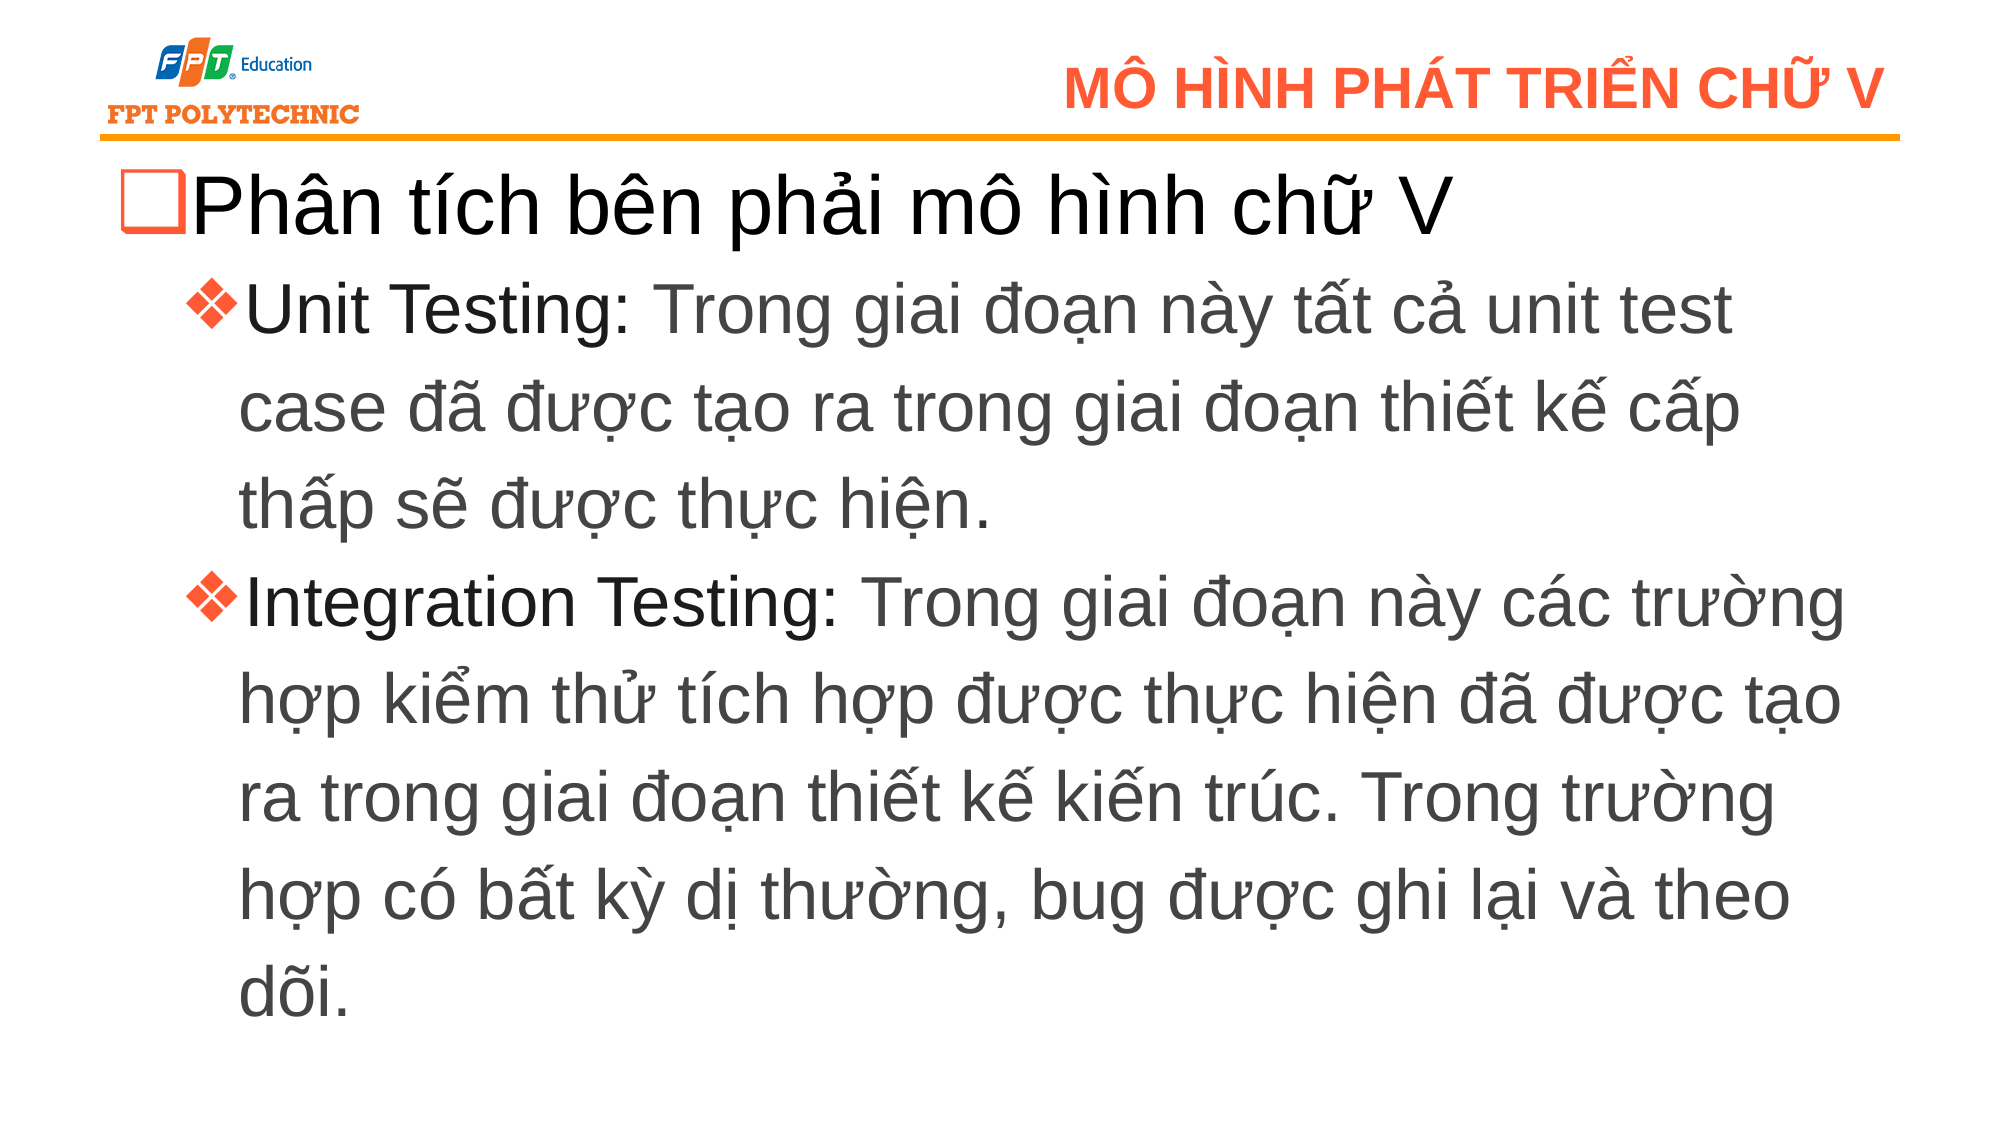

# Mô hình phát triển chữ v
Phân tích bên phải mô hình chữ V
Unit Testing: Trong giai đoạn này tất cả unit test case đã được tạo ra trong giai đoạn thiết kế cấp thấp sẽ được thực hiện.
Integration Testing: Trong giai đoạn này các trường hợp kiểm thử tích hợp được thực hiện đã được tạo ra trong giai đoạn thiết kế kiến trúc. Trong trường hợp có bất kỳ dị thường, bug được ghi lại và theo dõi.